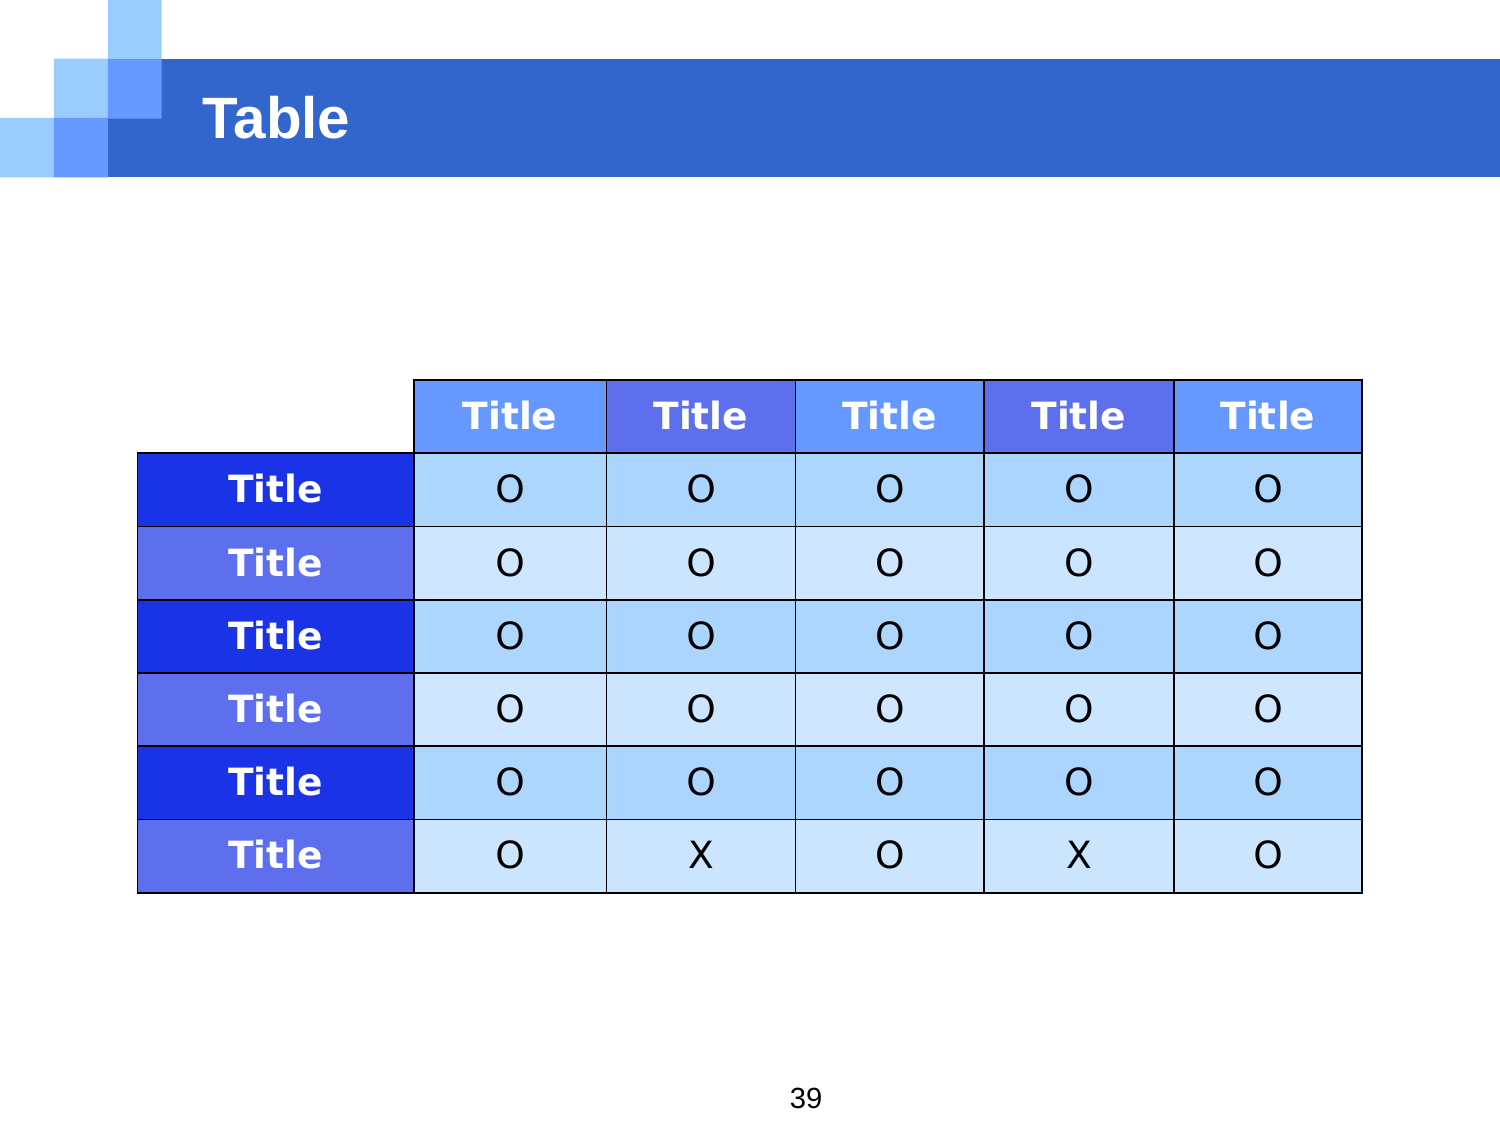

# Table
|  | Title | Title | Title | Title | Title |
| --- | --- | --- | --- | --- | --- |
| Title | O | O | O | O | O |
| Title | O | O | O | O | O |
| Title | O | O | O | O | O |
| Title | O | O | O | O | O |
| Title | O | O | O | O | O |
| Title | O | X | O | X | O |
39